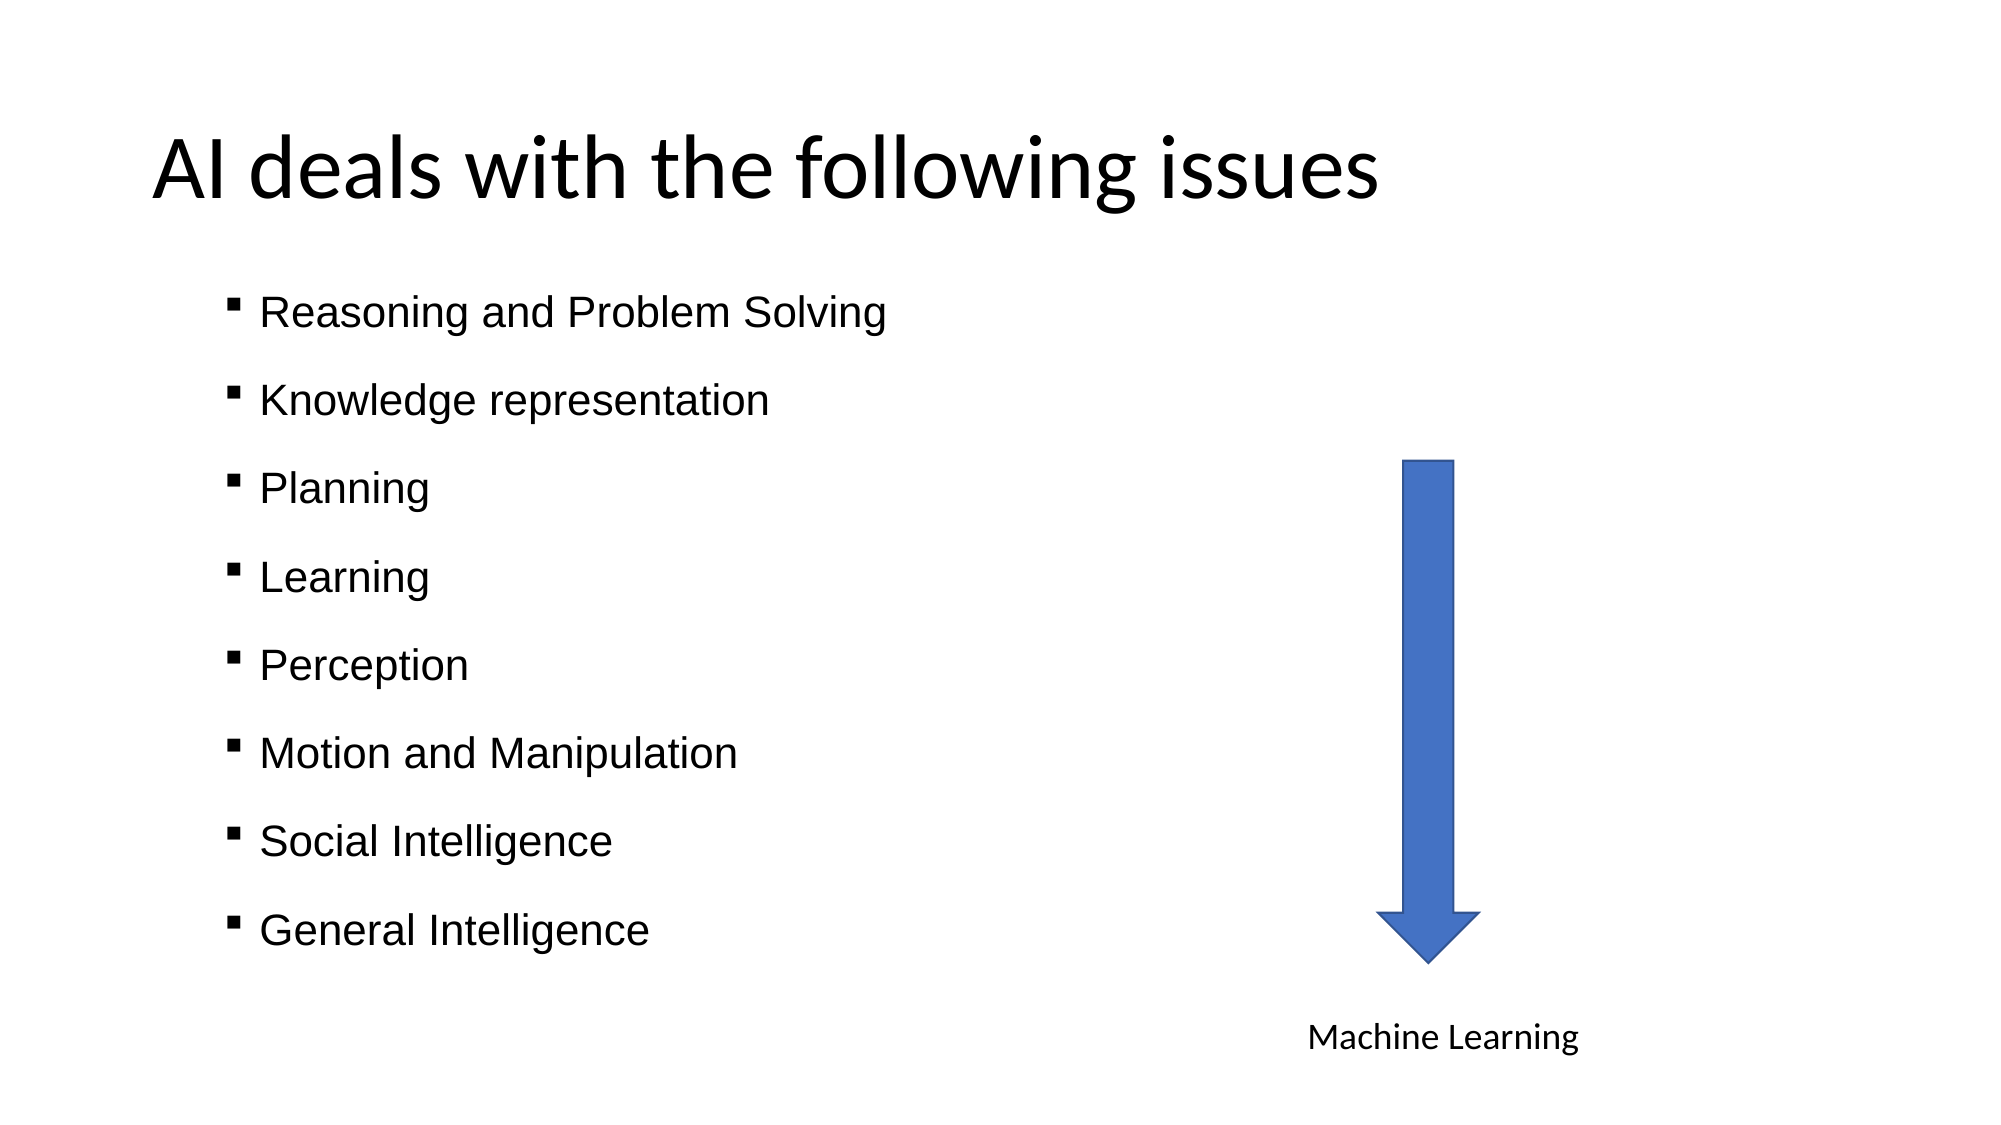

# AI deals with the following issues
Reasoning and Problem Solving
Knowledge representation
Planning
Learning
Perception
Motion and Manipulation
Social Intelligence
General Intelligence

Machine Learning